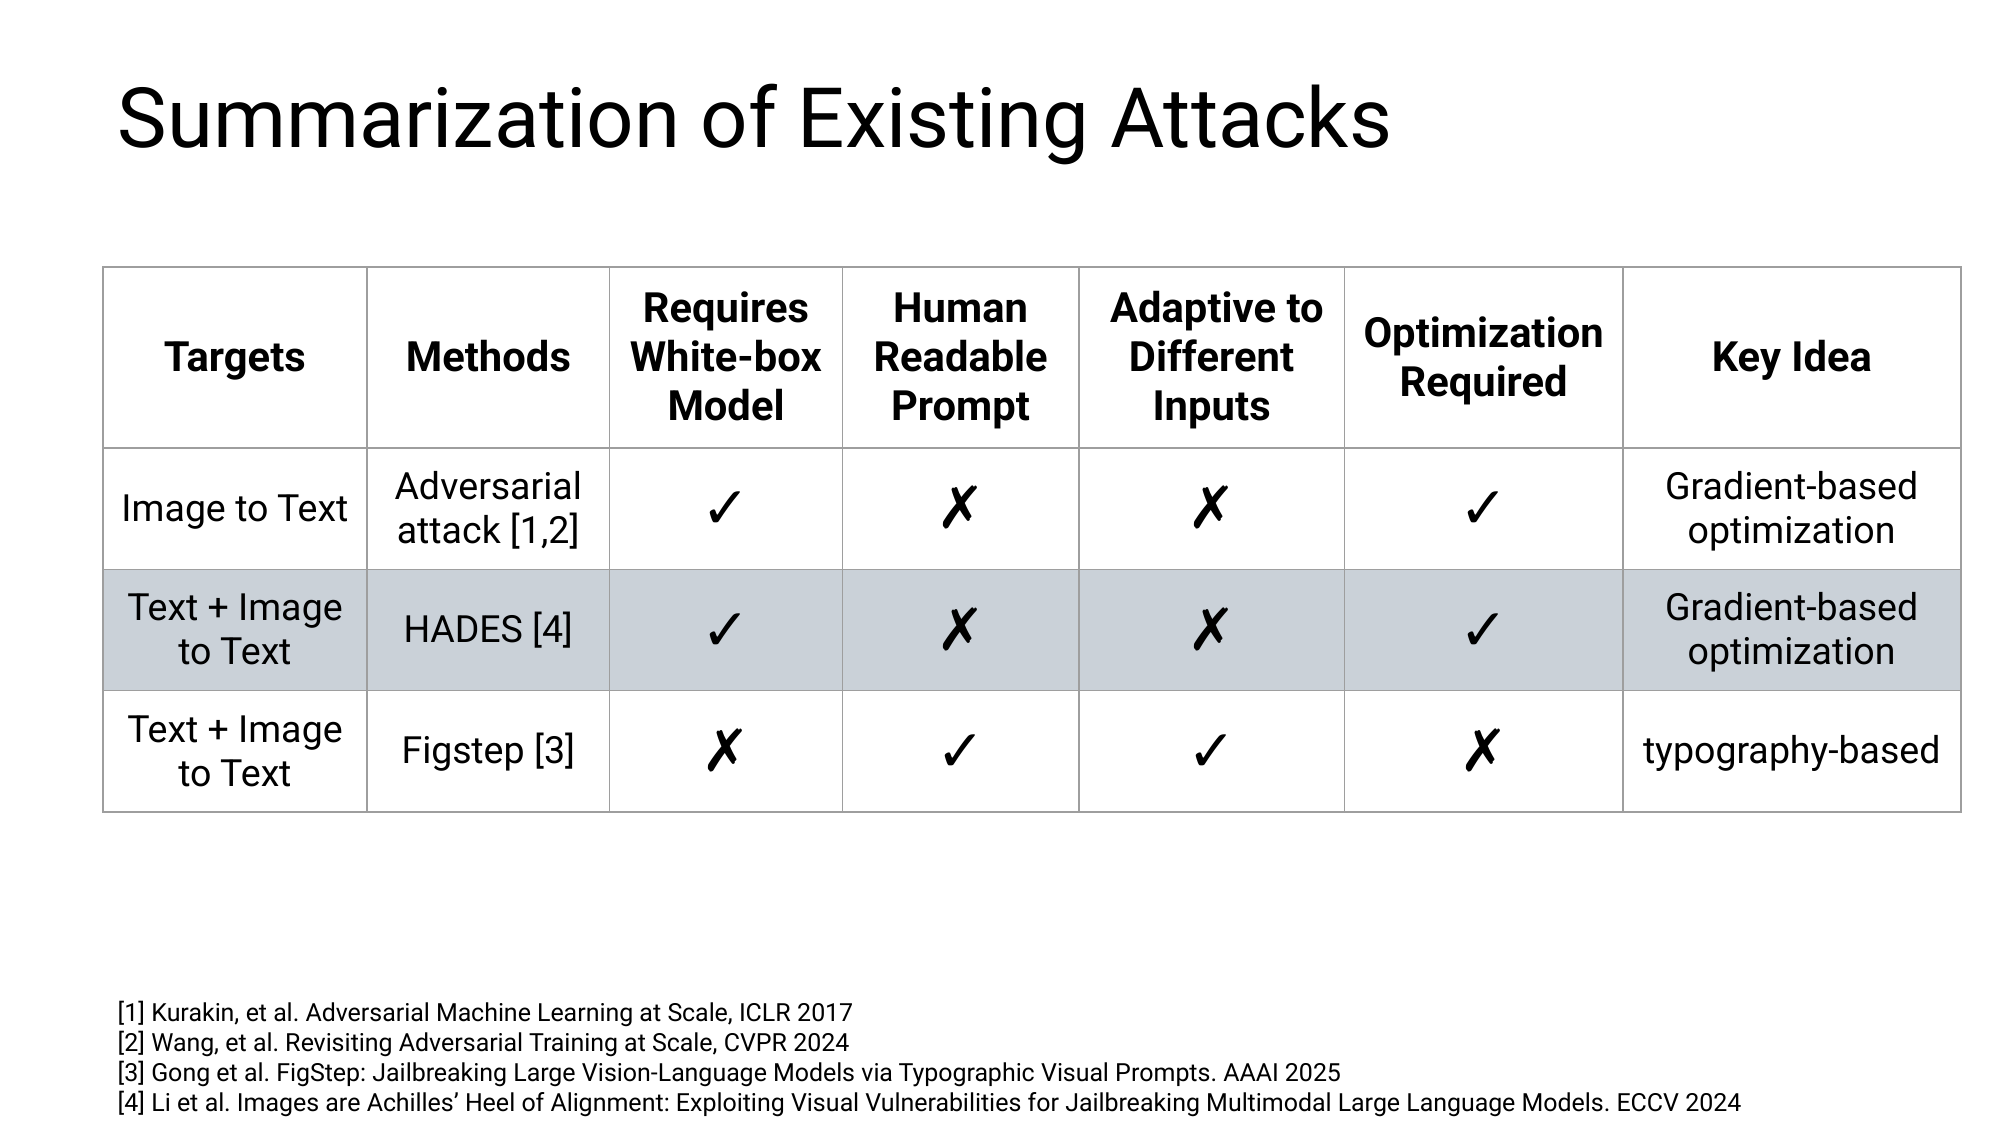

# Summarization of Existing Attacks
| Targets | Methods | Requires White-box Model | Human Readable Prompt | Adaptive to Different Inputs | Optimization Required | Key Idea |
| --- | --- | --- | --- | --- | --- | --- |
| Image to Text | Adversarial attack [1,2] | ✓ | ✗ | ✗ | ✓ | Gradient-based optimization |
| Text + Image to Text | HADES [4] | ✓ | ✗ | ✗ | ✓ | Gradient-based optimization |
| Text + Image to Text | Figstep [3] | ✗ | ✓ | ✓ | ✗ | typography-based |
[1] Kurakin, et al. Adversarial Machine Learning at Scale, ICLR 2017
[2] Wang, et al. Revisiting Adversarial Training at Scale, CVPR 2024
[3] Gong et al. FigStep: Jailbreaking Large Vision-Language Models via Typographic Visual Prompts. AAAI 2025
[4] Li et al. Images are Achilles’ Heel of Alignment: Exploiting Visual Vulnerabilities for Jailbreaking Multimodal Large Language Models. ECCV 2024